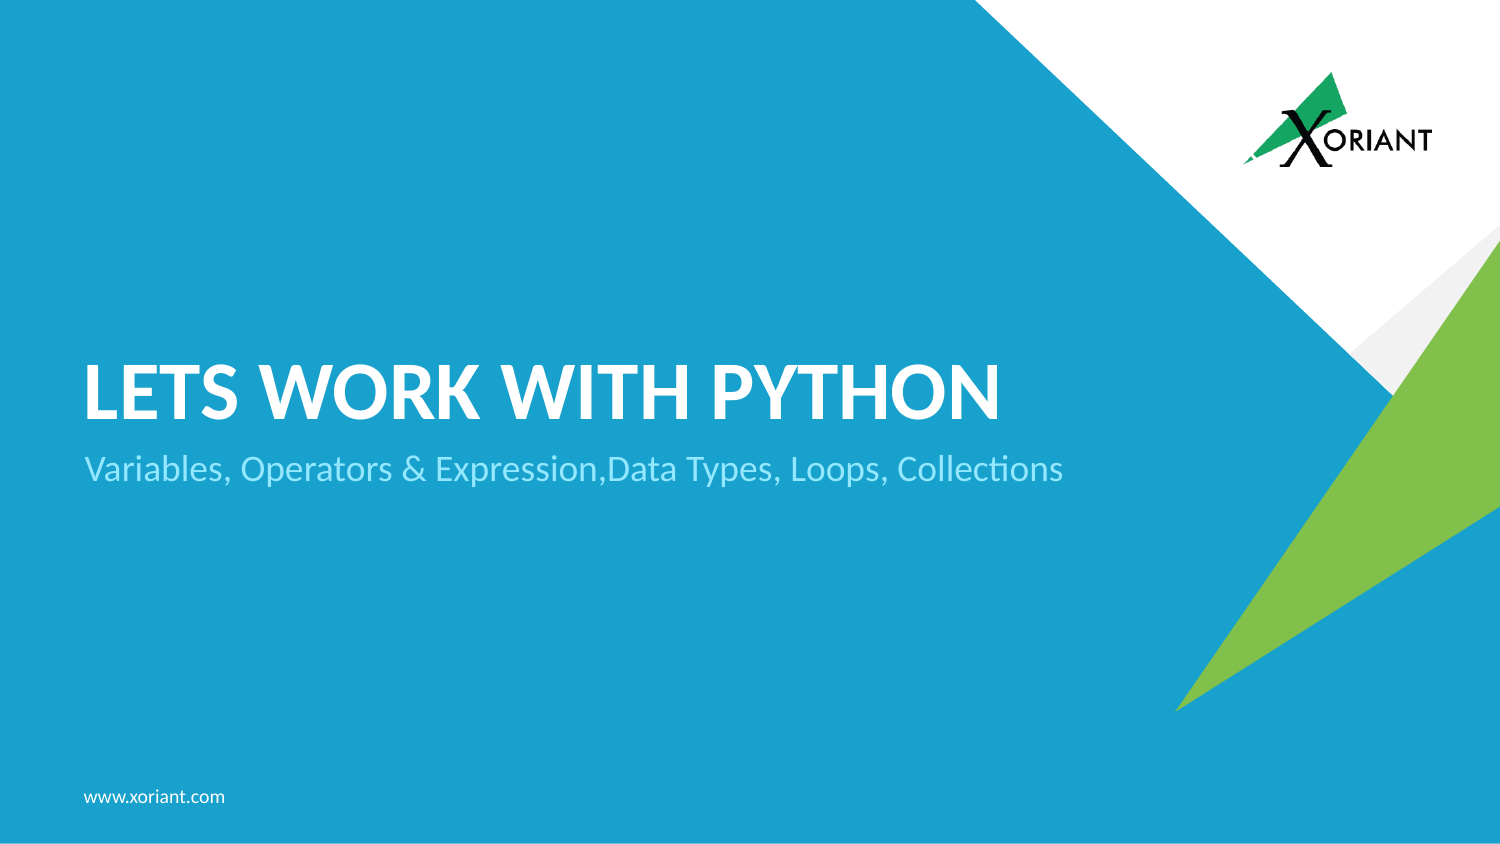

# Lets Work with python
Variables, Operators & Expression,Data Types, Loops, Collections